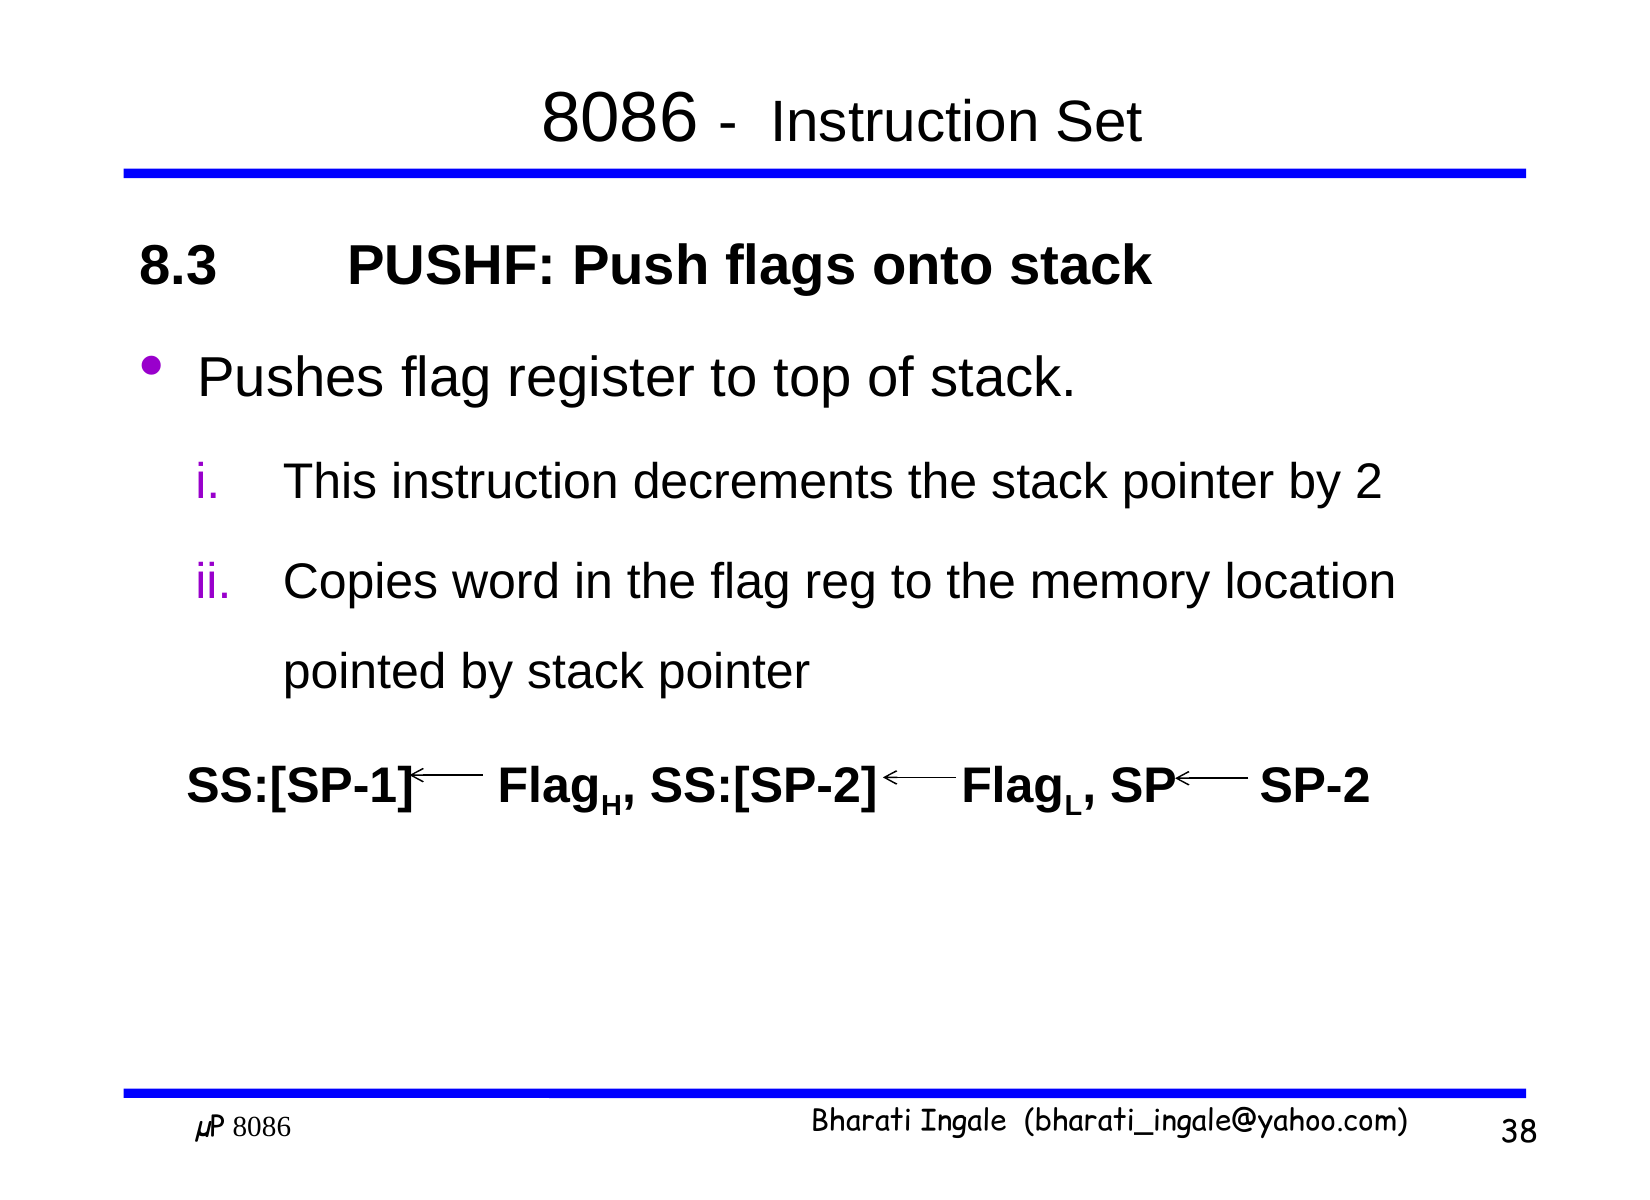

# 8086 -  Instruction Set
8.3	PUSHF: Push flags onto stack
Pushes flag register to top of stack.
This instruction decrements the stack pointer by 2
Copies word in the flag reg to the memory location pointed by stack pointer
   SS:[SP-1]      FlagH, SS:[SP-2]      FlagL, SP      SP-2

38